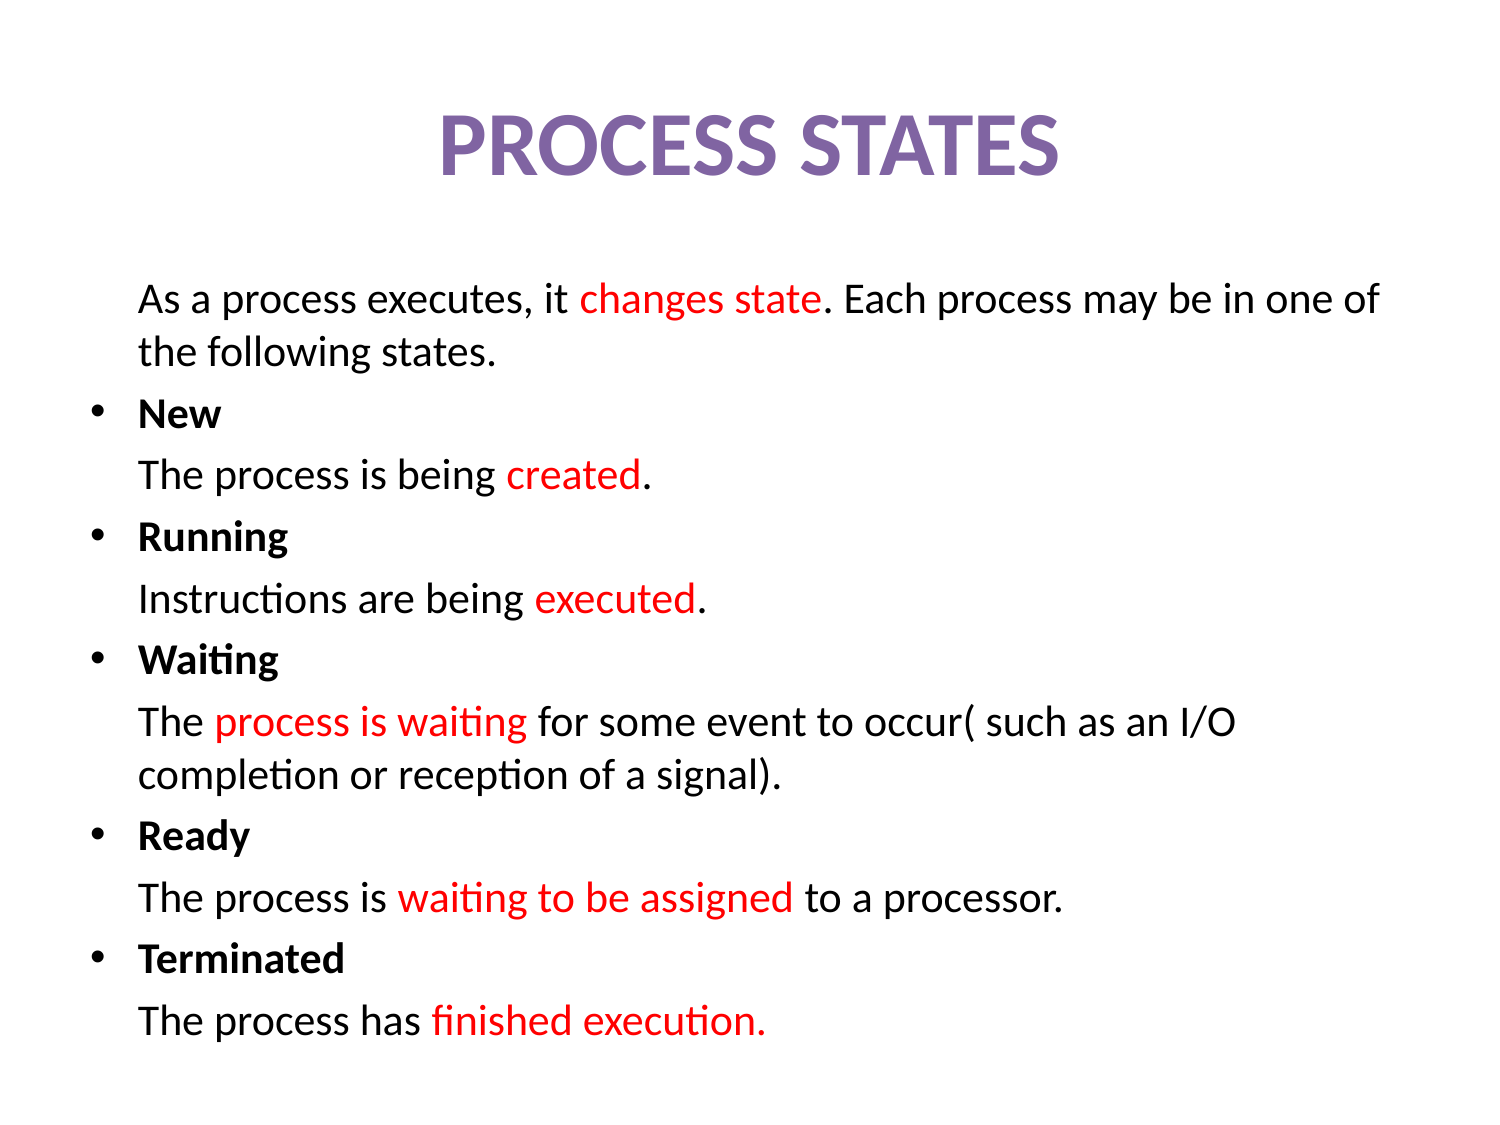

# PROCESS STATES
	As a process executes, it changes state. Each process may be in one of the following states.
New
	The process is being created.
Running
	Instructions are being executed.
Waiting
	The process is waiting for some event to occur( such as an I/O completion or reception of a signal).
Ready
	The process is waiting to be assigned to a processor.
Terminated
	The process has finished execution.